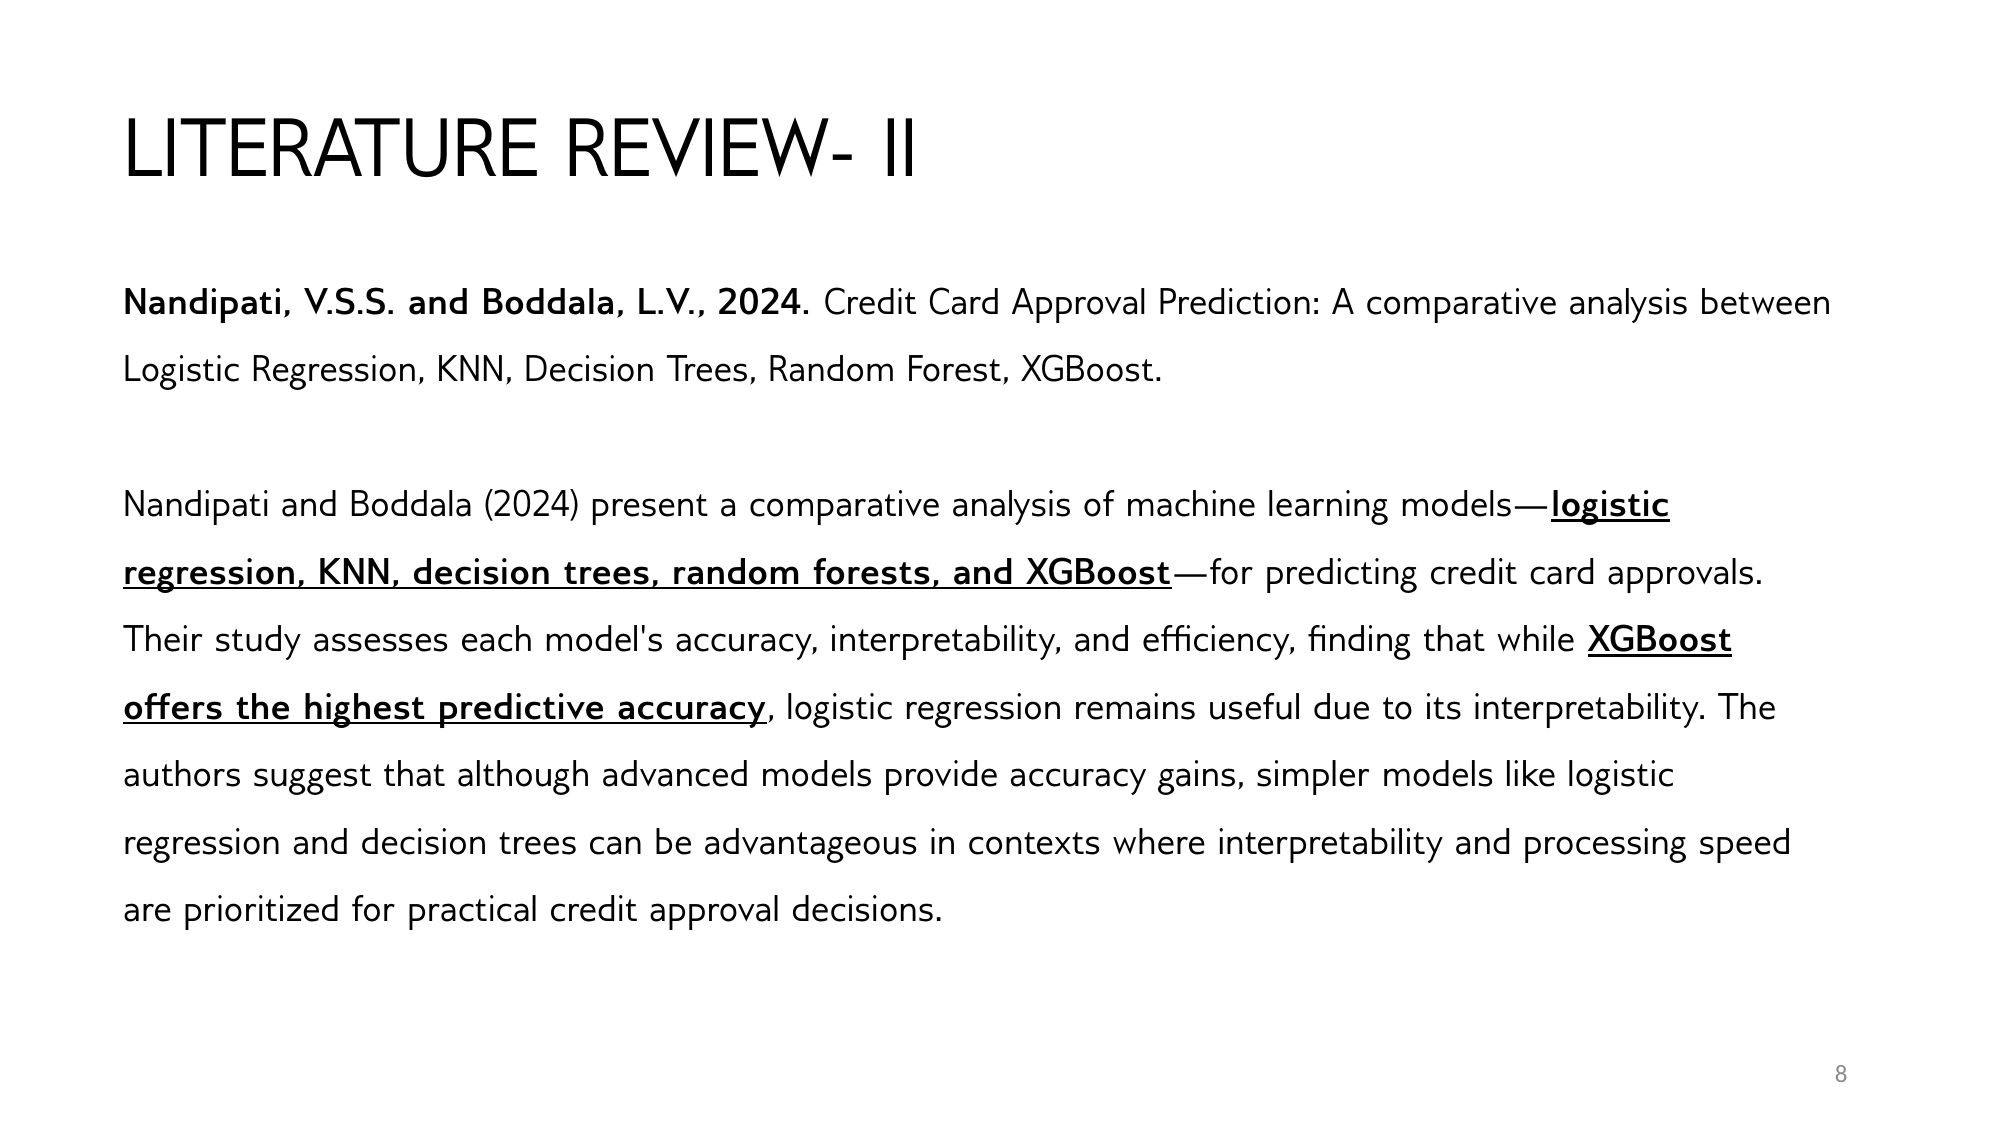

LITERATURE REVIEW- II

Nandipati, V.S.S. and Boddala, L.V., 2024. Credit Card Approval Prediction: A comparative analysis between Logistic Regression, KNN, Decision Trees, Random Forest, XGBoost.

Nandipati and Boddala (2024) present a comparative analysis of machine learning models—logistic regression, KNN, decision trees, random forests, and XGBoost—for predicting credit card approvals. Their study assesses each model's accuracy, interpretability, and efficiency, finding that while XGBoost offers the highest predictive accuracy, logistic regression remains useful due to its interpretability. The authors suggest that although advanced models provide accuracy gains, simpler models like logistic regression and decision trees can be advantageous in contexts where interpretability and processing speed are prioritized for practical credit approval decisions.
8